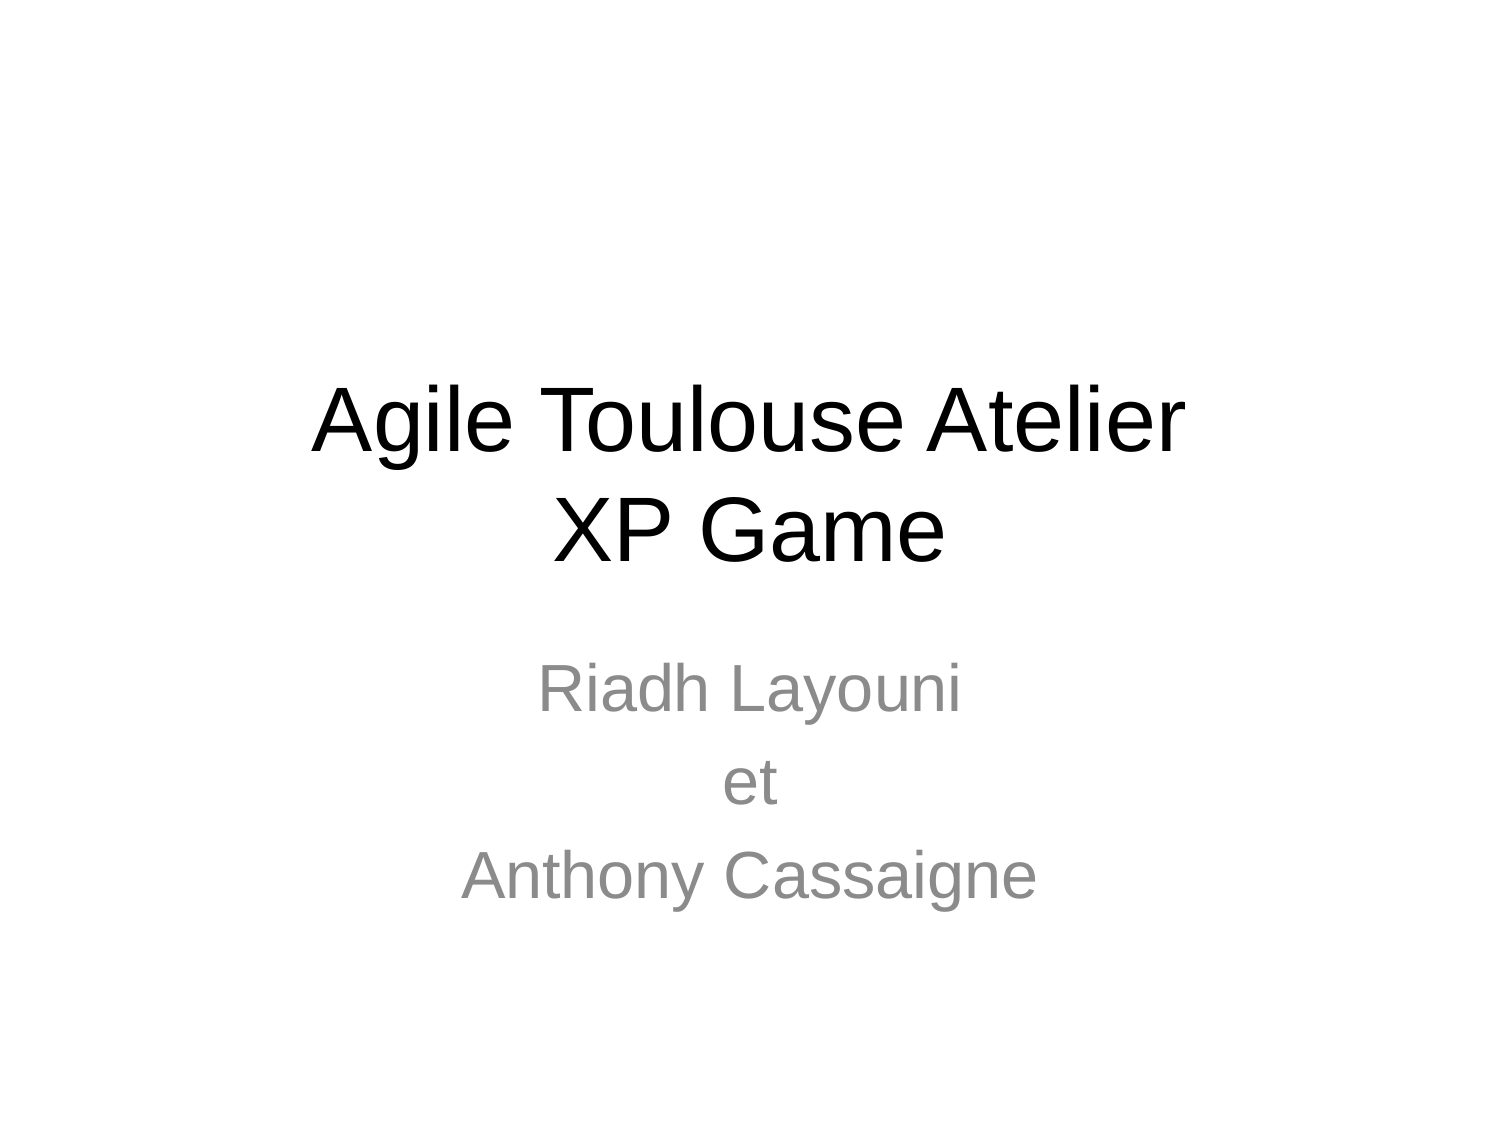

# Agile Toulouse Atelier XP Game
Riadh Layouni
et
Anthony Cassaigne